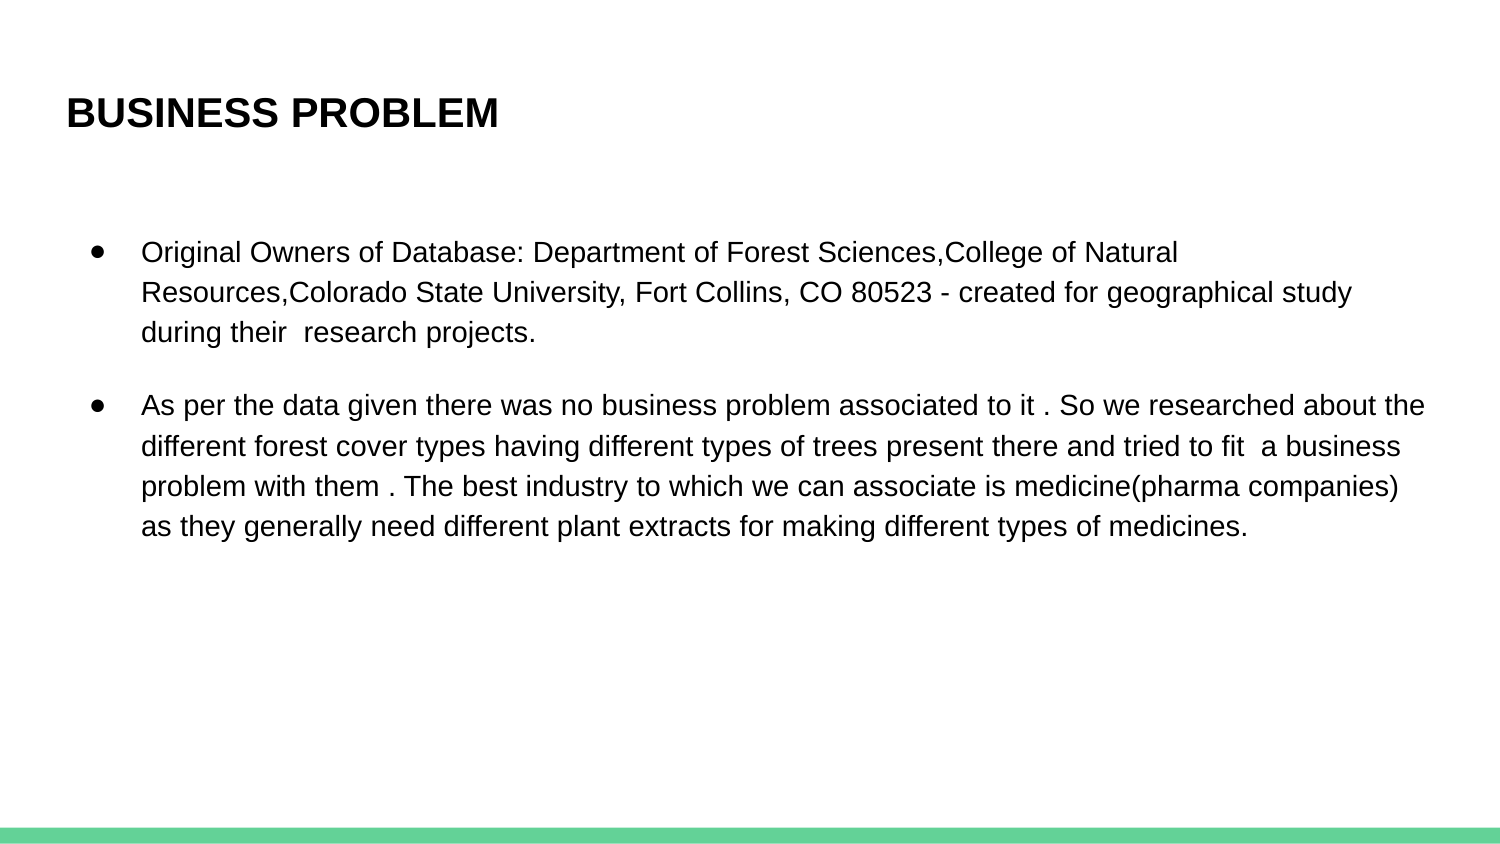

# BUSINESS PROBLEM
Original Owners of Database: Department of Forest Sciences,College of Natural Resources,Colorado State University, Fort Collins, CO 80523 - created for geographical study during their  research projects.
As per the data given there was no business problem associated to it . So we researched about the different forest cover types having different types of trees present there and tried to fit  a business problem with them . The best industry to which we can associate is medicine(pharma companies) as they generally need different plant extracts for making different types of medicines.